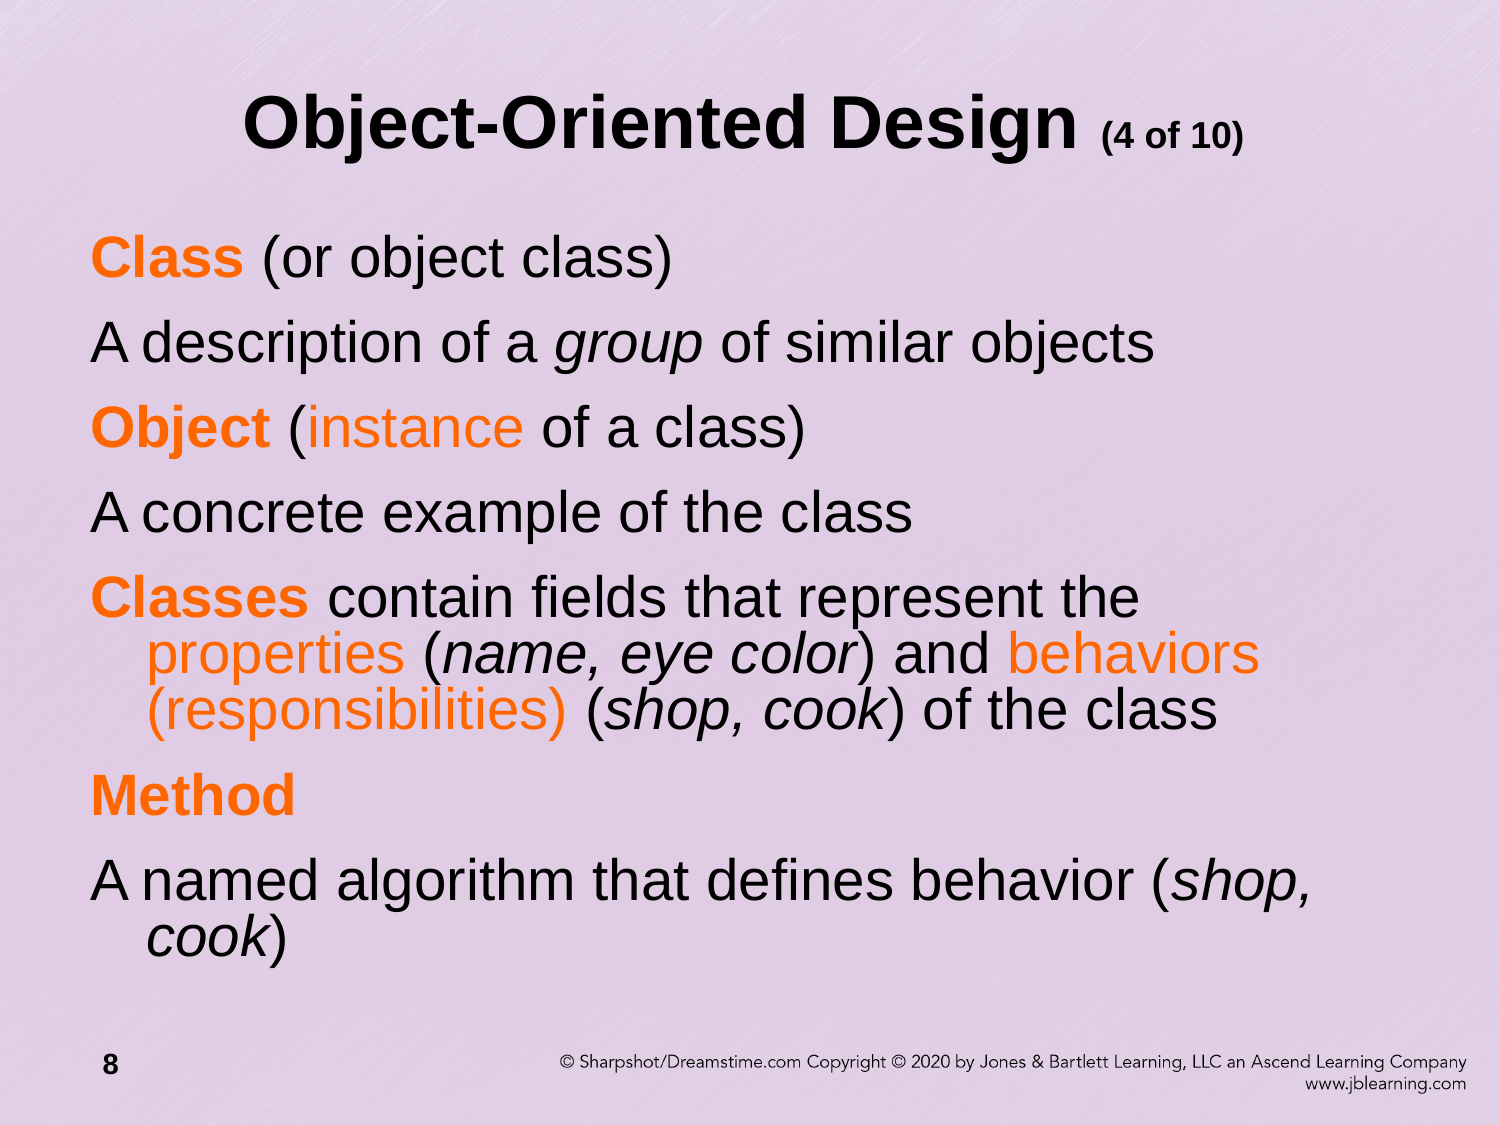

# Object-Oriented Design (4 of 10)
Class (or object class)
A description of a group of similar objects
Object (instance of a class)
A concrete example of the class
Classes contain fields that represent the properties (name, eye color) and behaviors (responsibilities) (shop, cook) of the class
Method
A named algorithm that defines behavior (shop, cook)

8